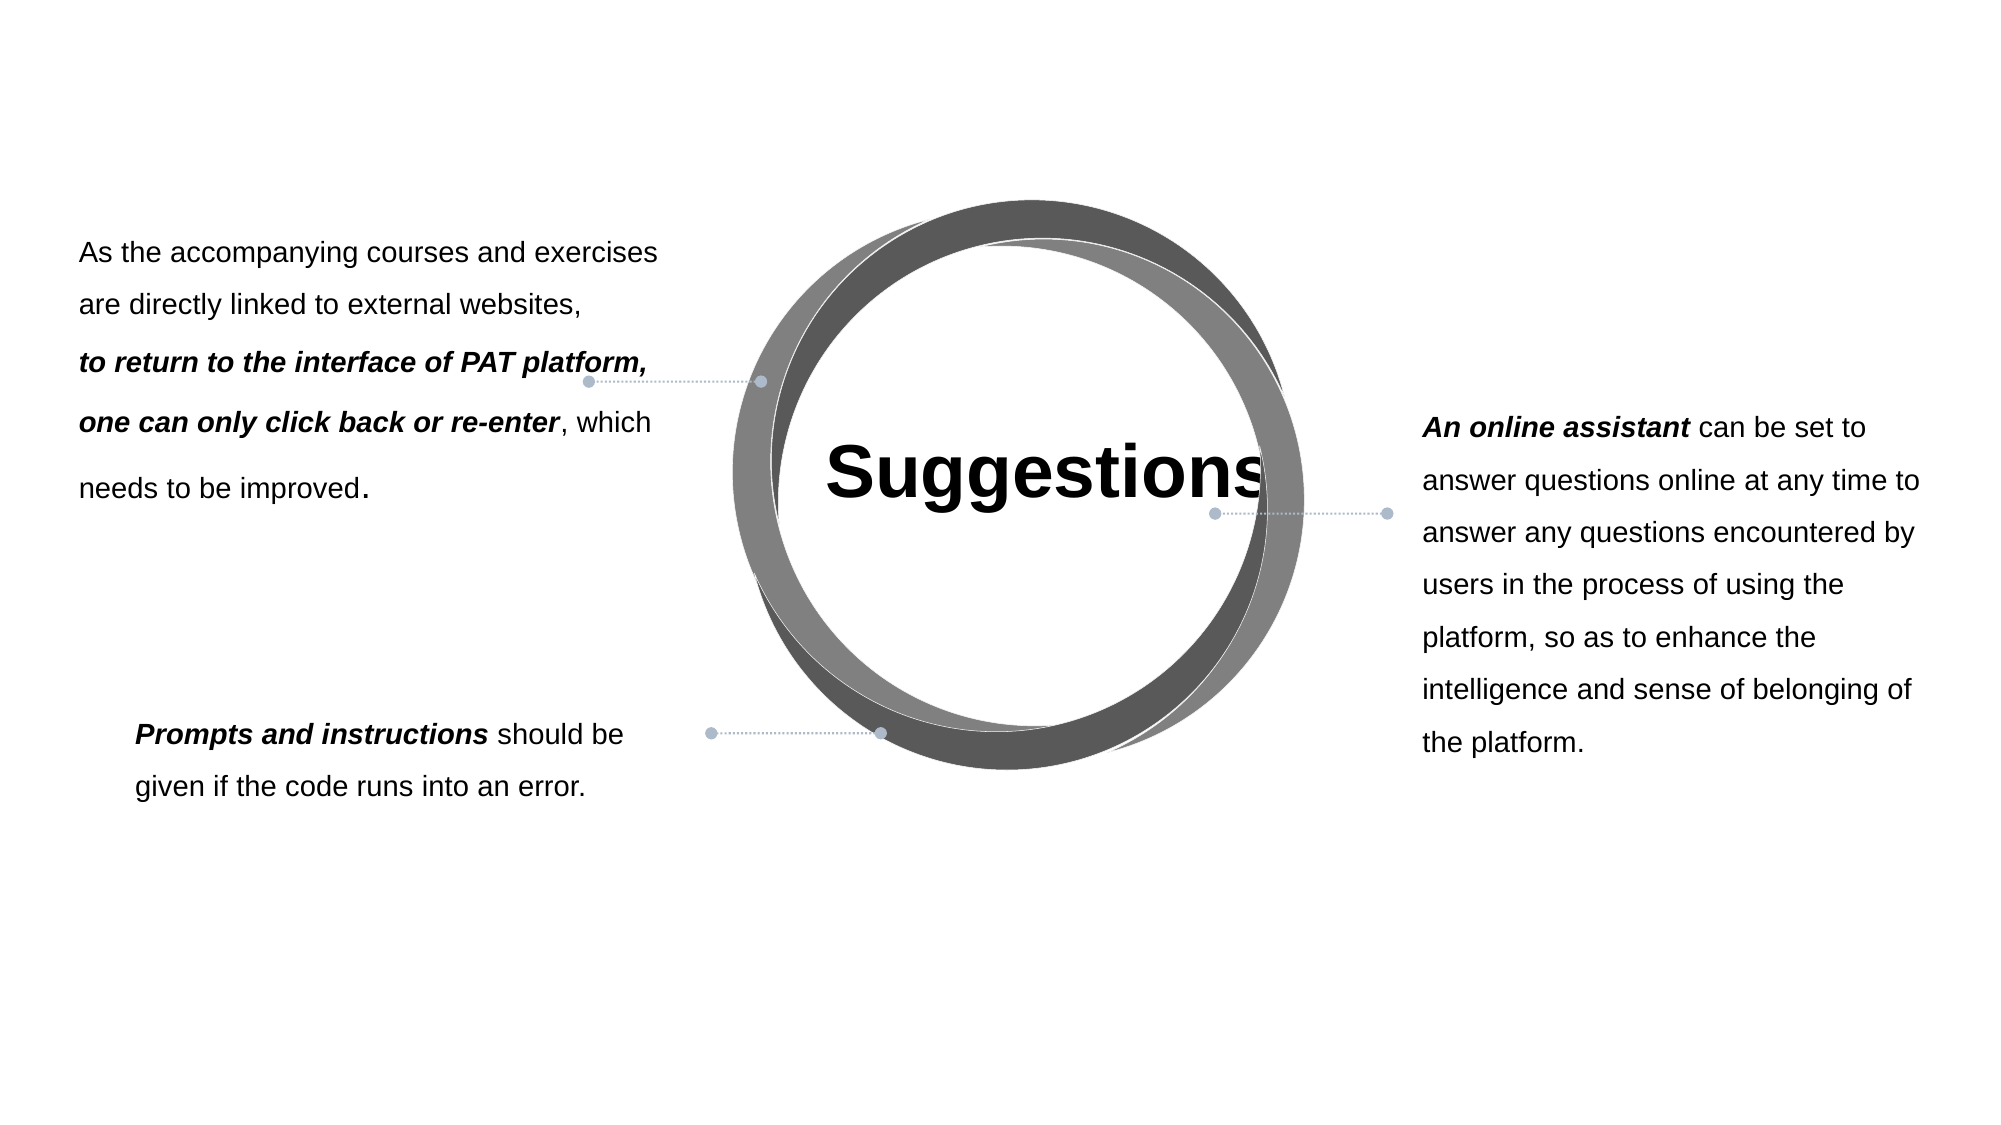

As the accompanying courses and exercises are directly linked to external websites,
to return to the interface of PAT platform,
one can only click back or re-enter, which needs to be improved.

An online assistant can be set to answer questions online at any time to answer any questions encountered by users in the process of using the platform, so as to enhance the intelligence and sense of belonging of the platform.
# Suggestions

Prompts and instructions should be given if the code runs into an error.